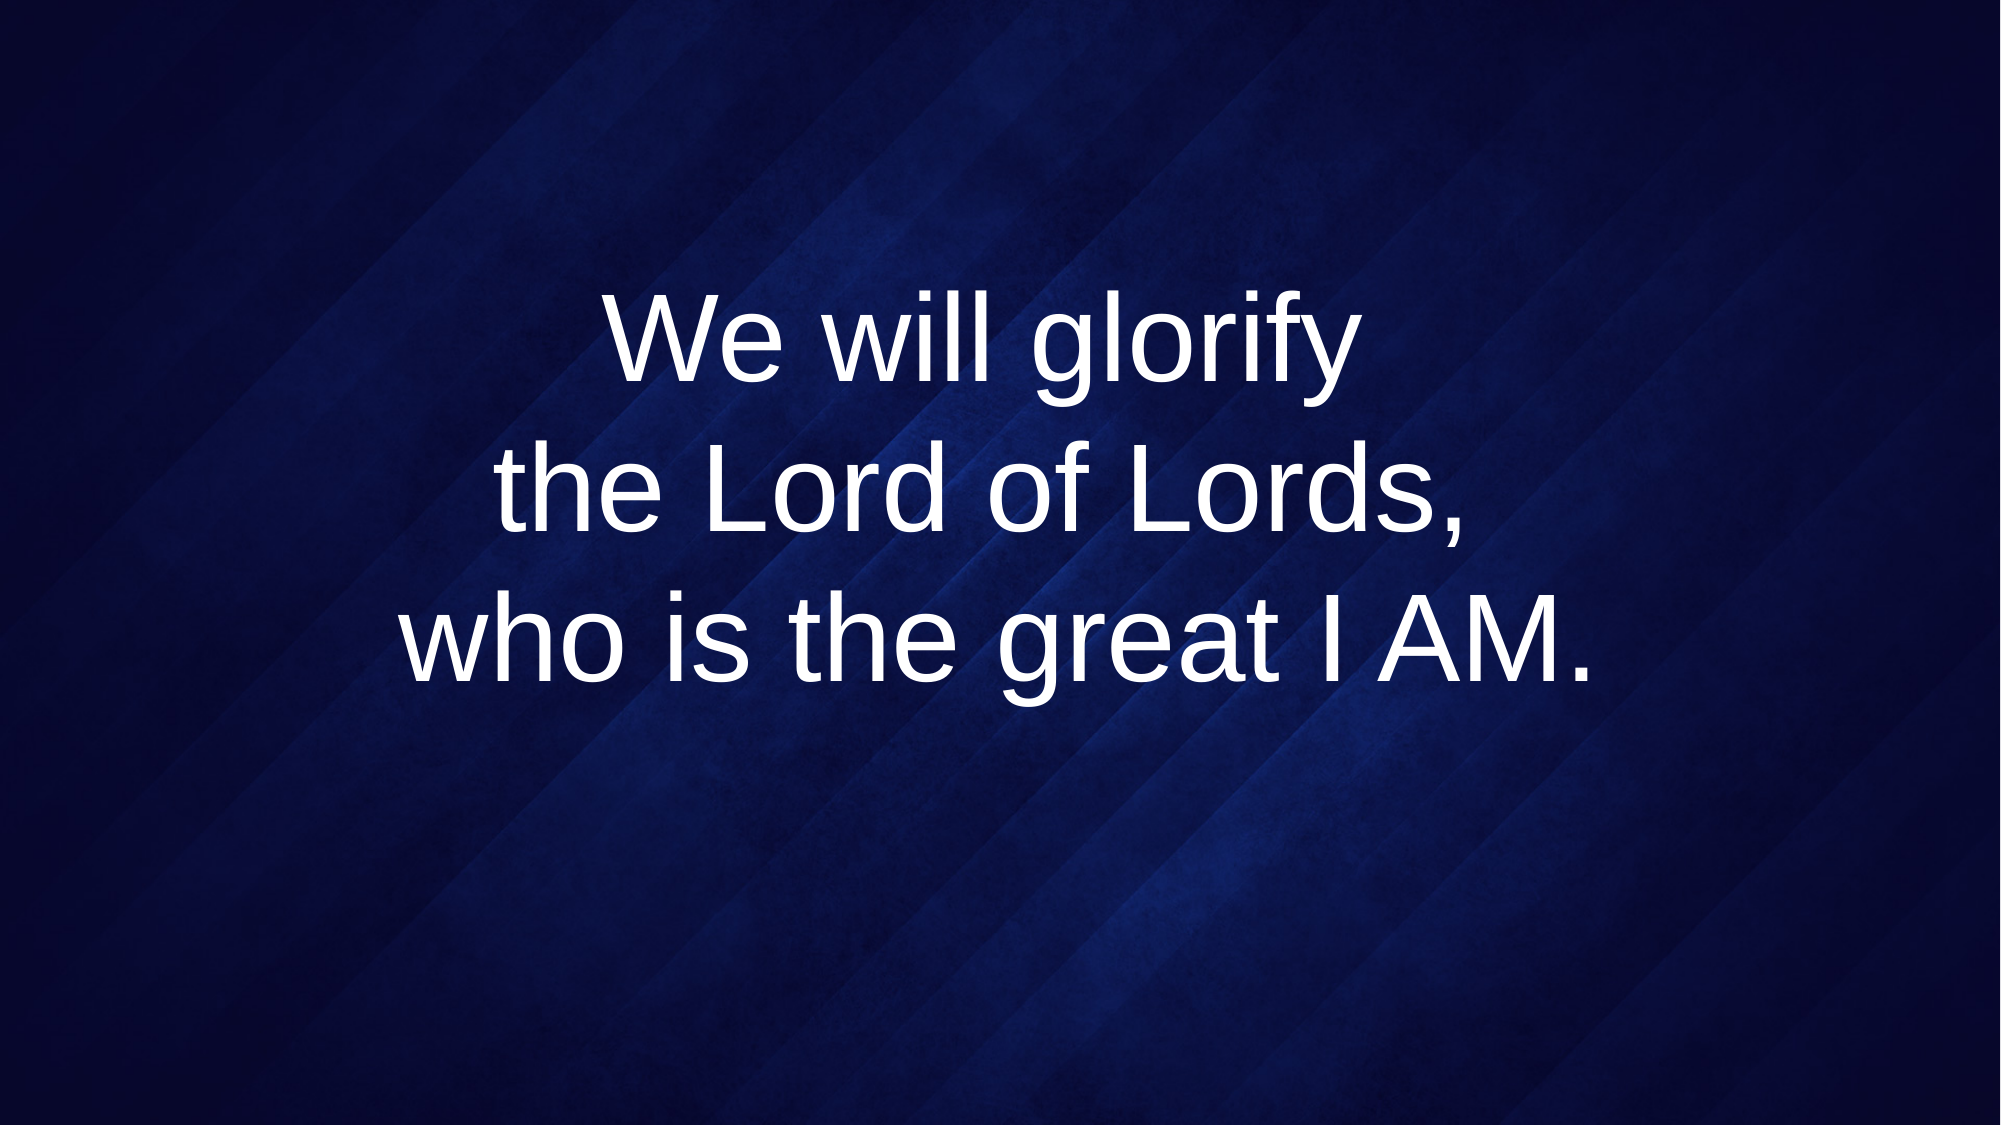

# We will glorify the Lord of Lords, who is the great I AM.